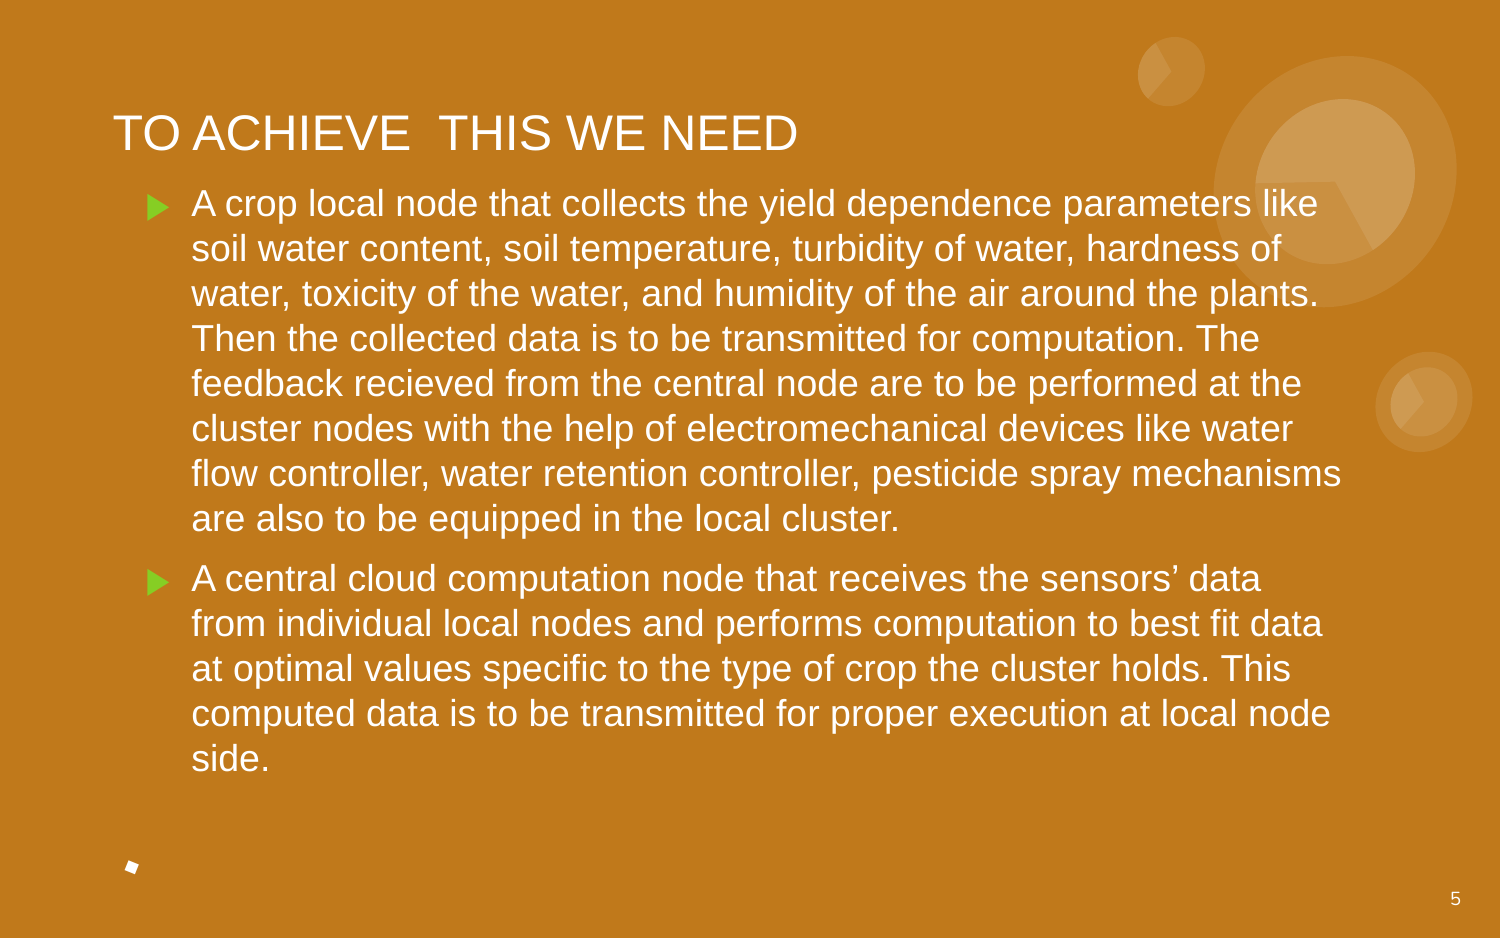

TO ACHIEVE  THIS WE NEED
A crop local node that collects the yield dependence parameters like soil water content, soil temperature, turbidity of water, hardness of water, toxicity of the water, and humidity of the air around the plants. Then the collected data is to be transmitted for computation. The feedback recieved from the central node are to be performed at the cluster nodes with the help of electromechanical devices like water flow controller, water retention controller, pesticide spray mechanisms are also to be equipped in the local cluster.
A central cloud computation node that receives the sensors’ data from individual local nodes and performs computation to best fit data at optimal values specific to the type of crop the cluster holds. This computed data is to be transmitted for proper execution at local node side.
# .

5